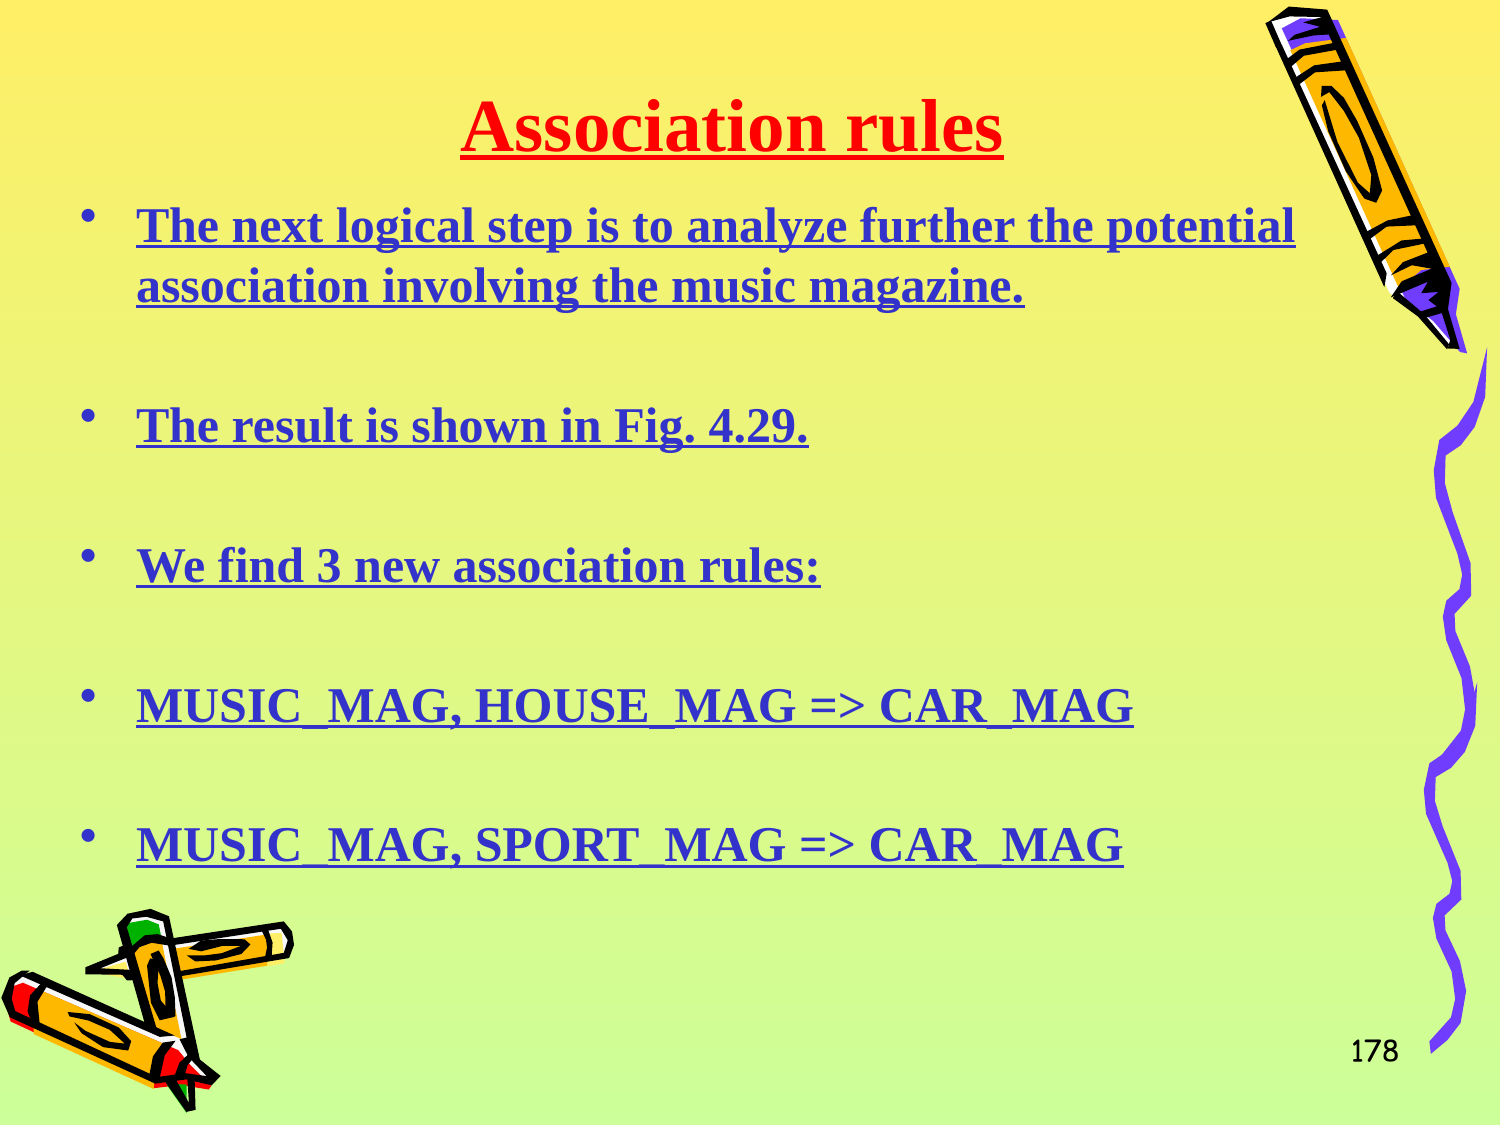

# Association rules
The next logical step is to analyze further the potential association involving the music magazine.

The result is shown in Fig. 4.29.

We find 3 new association rules:

MUSIC_MAG, HOUSE_MAG => CAR_MAG

MUSIC_MAG, SPORT_MAG => CAR_MAG
178